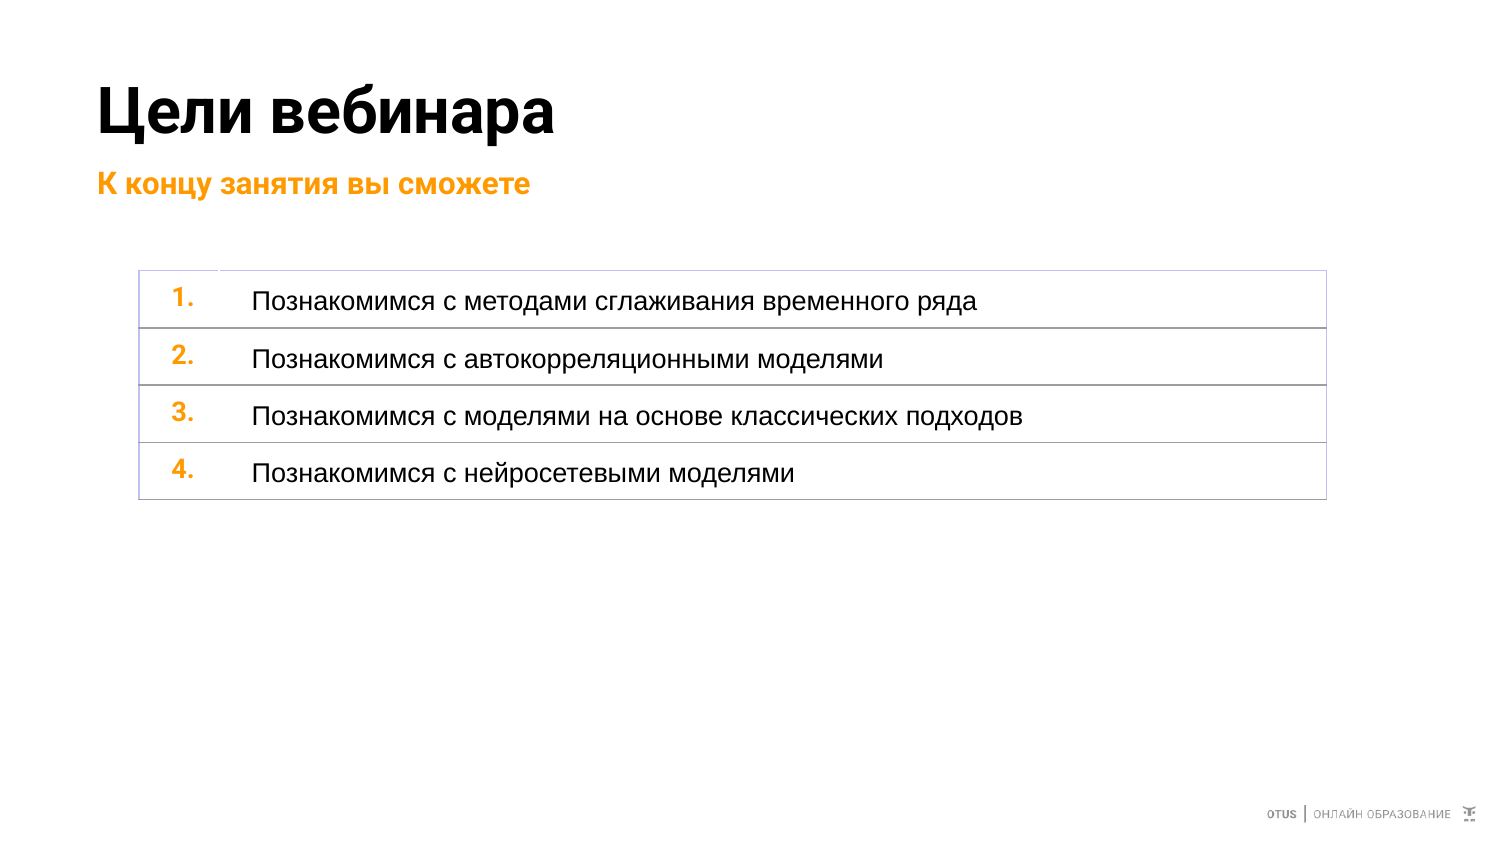

# Цели вебинара
К концу занятия вы сможете
| 1. | Познакомимся с методами сглаживания временного ряда |
| --- | --- |
| 2. | Познакомимся с автокорреляционными моделями |
| 3. | Познакомимся с моделями на основе классических подходов |
| 4. | Познакомимся с нейросетевыми моделями |